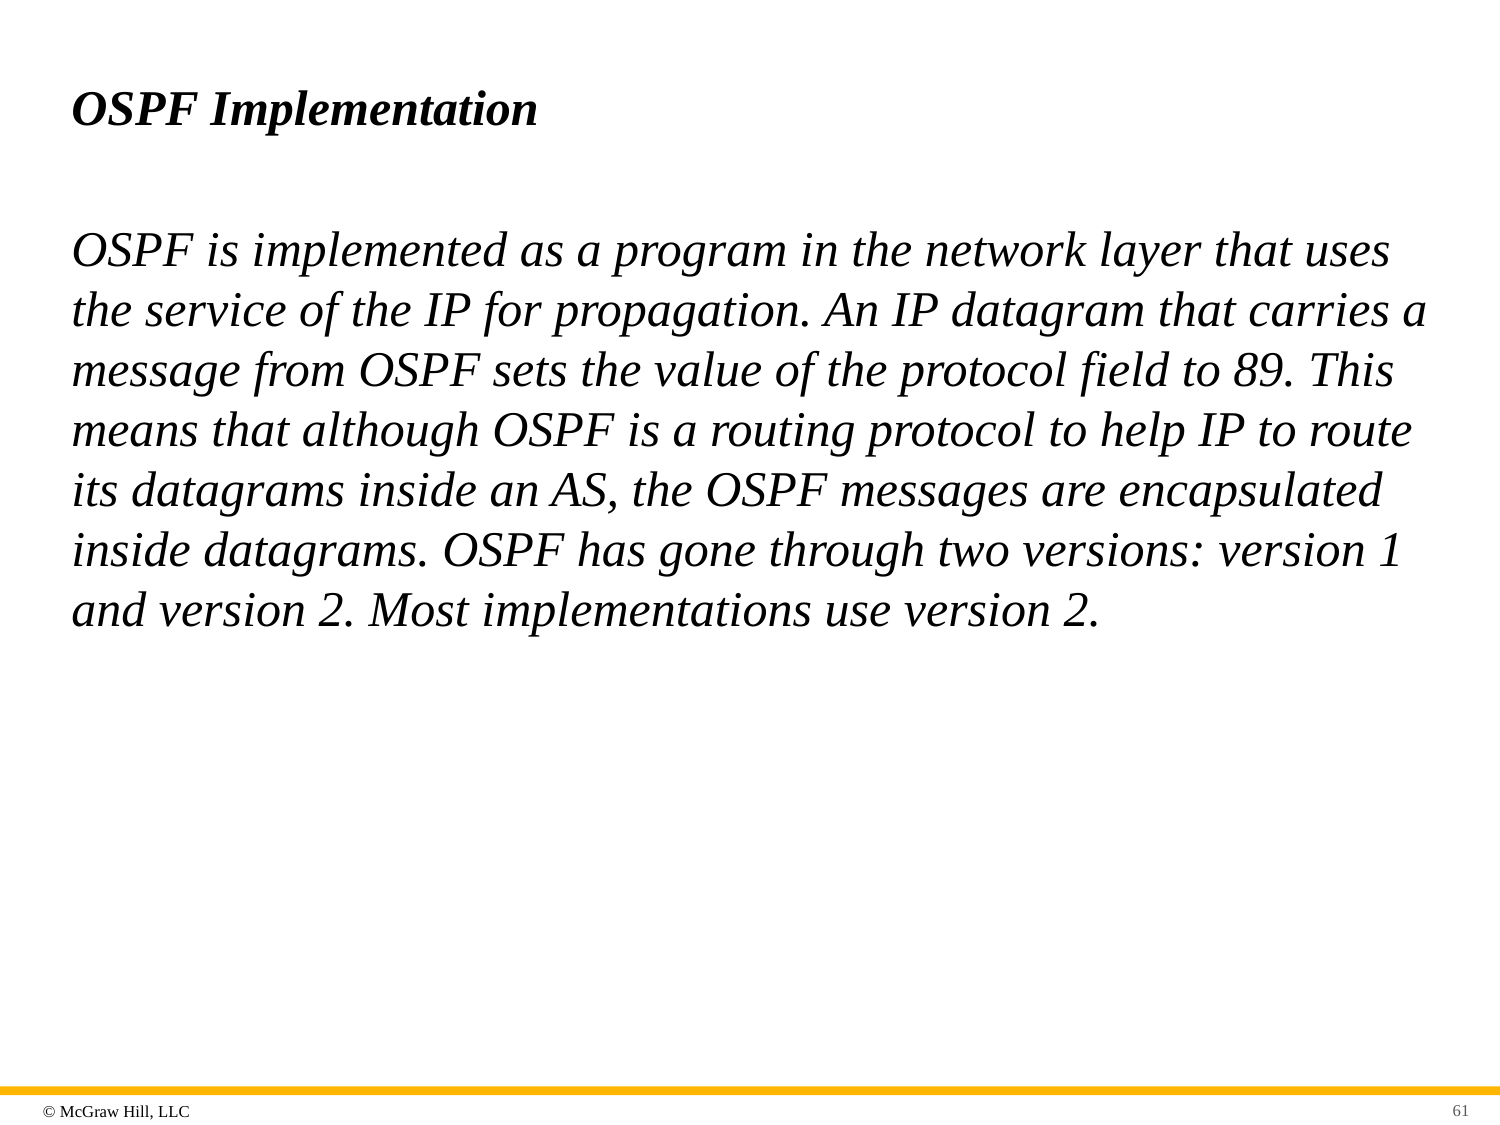

# OSPF Implementation
OSPF is implemented as a program in the network layer that uses the service of the IP for propagation. An IP datagram that carries a message from OSPF sets the value of the protocol field to 89. This means that although OSPF is a routing protocol to help IP to route its datagrams inside an AS, the OSPF messages are encapsulated inside datagrams. OSPF has gone through two versions: version 1 and version 2. Most implementations use version 2.
61